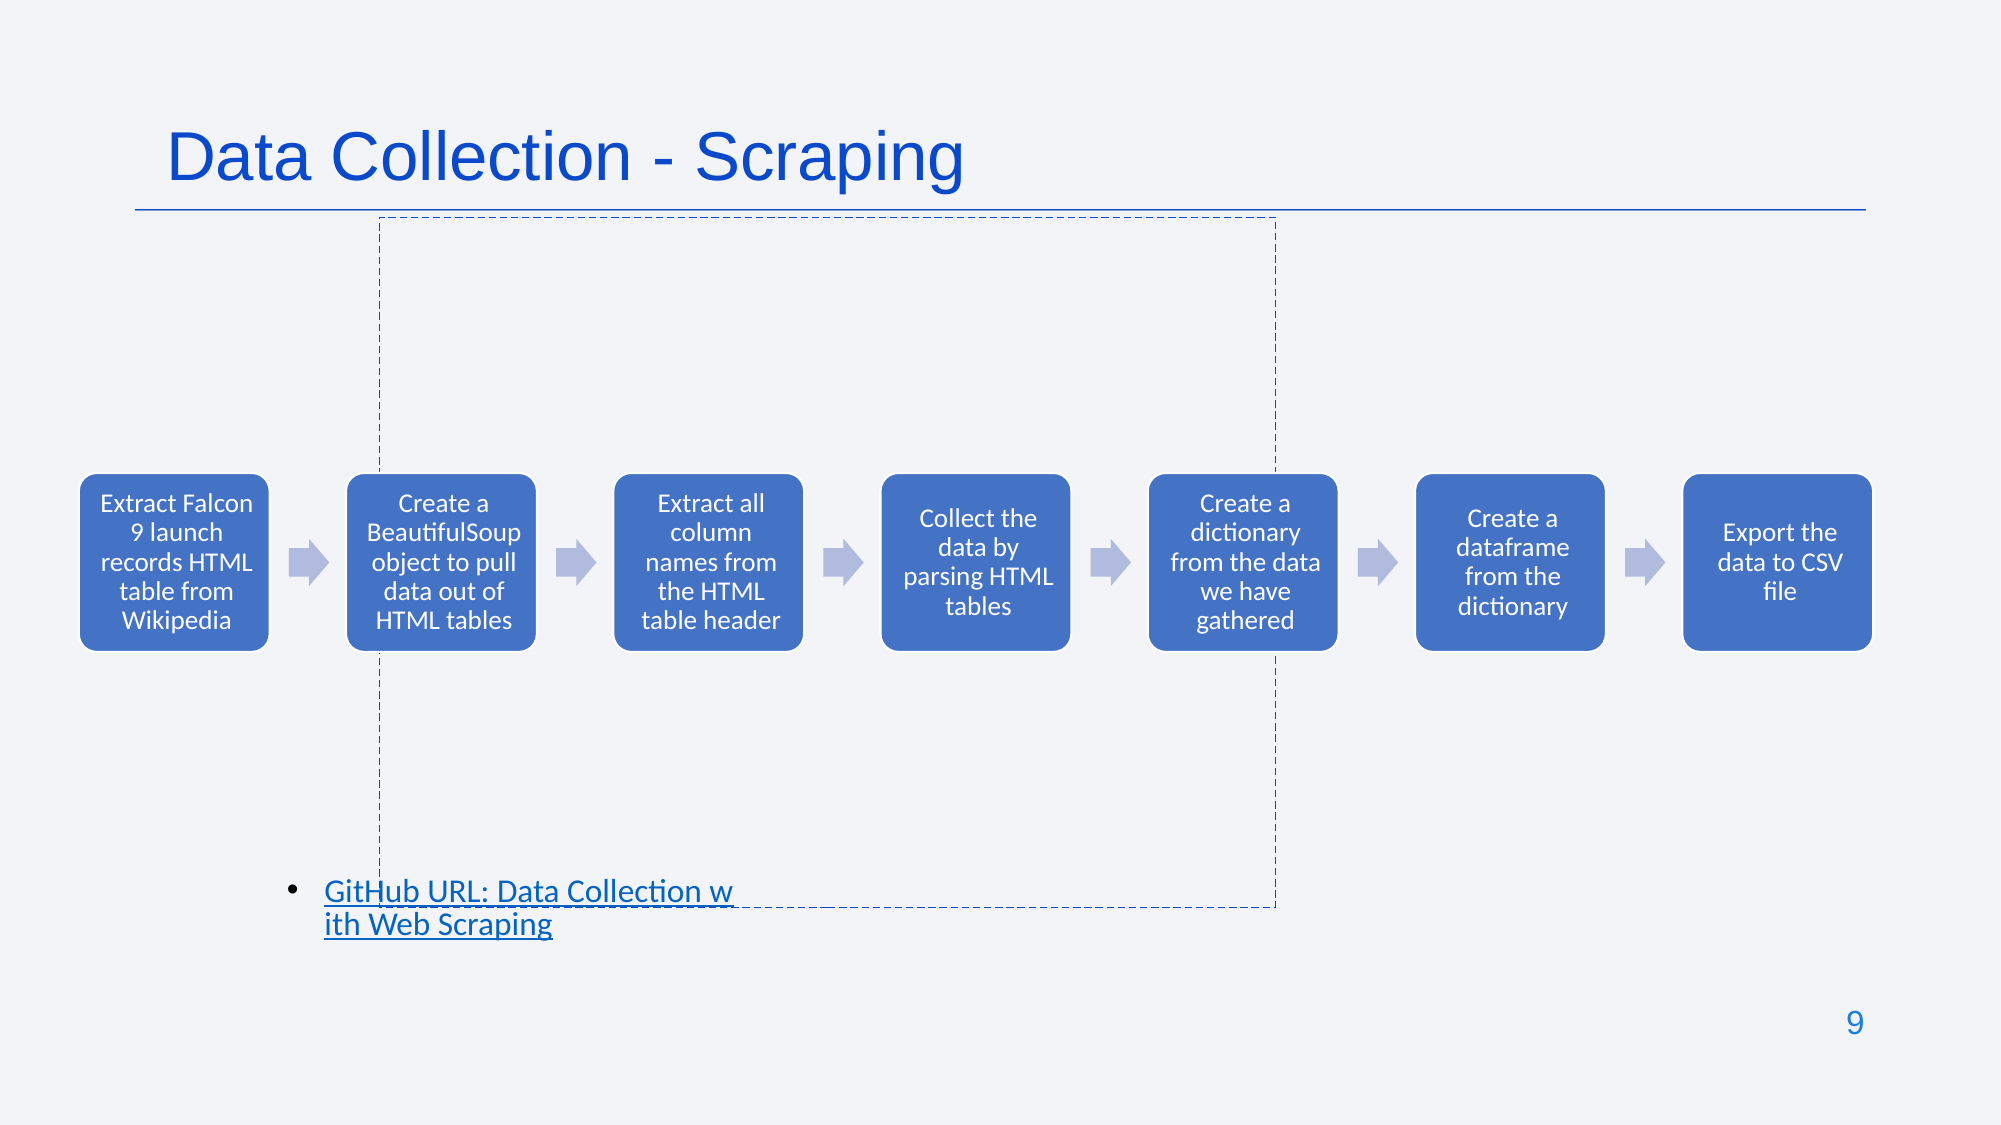

Data Collection - Scraping
Extract Falcon 9 launch records HTML table from Wikipedia

Create a BeautifulSoup object to pull data out of HTML tables

Extract all column names from the HTML table header

Collect the data by parsing HTML tables

Create a dictionary from the data we have gathered

Create a dataframe from the dictionary

Export the data to CSV file

GitHub URL: Data Collection with Web Scraping
9